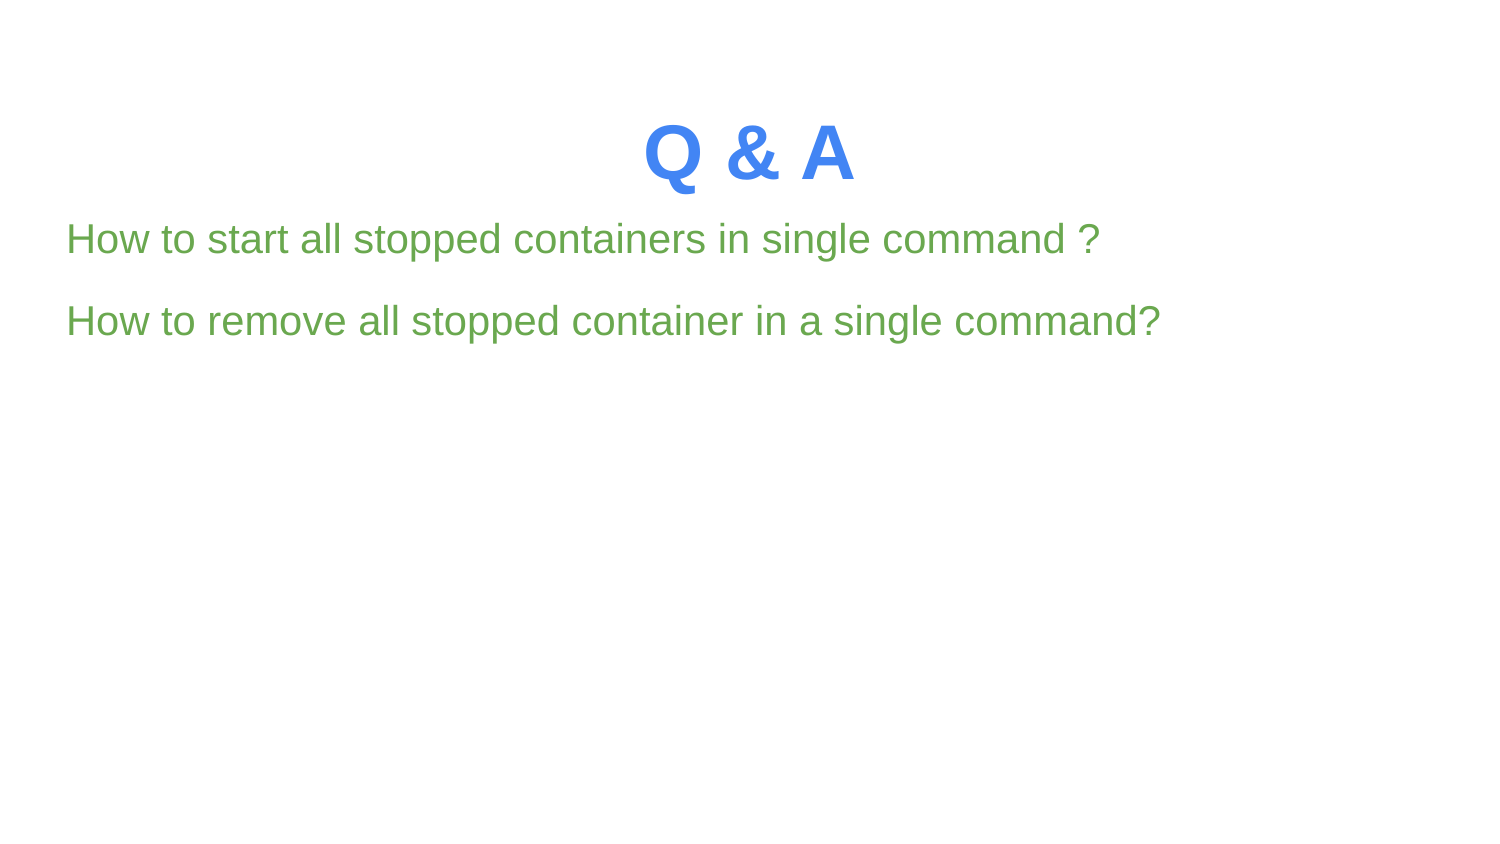

# Q & A
How to start all stopped containers in single command ?
How to remove all stopped container in a single command?